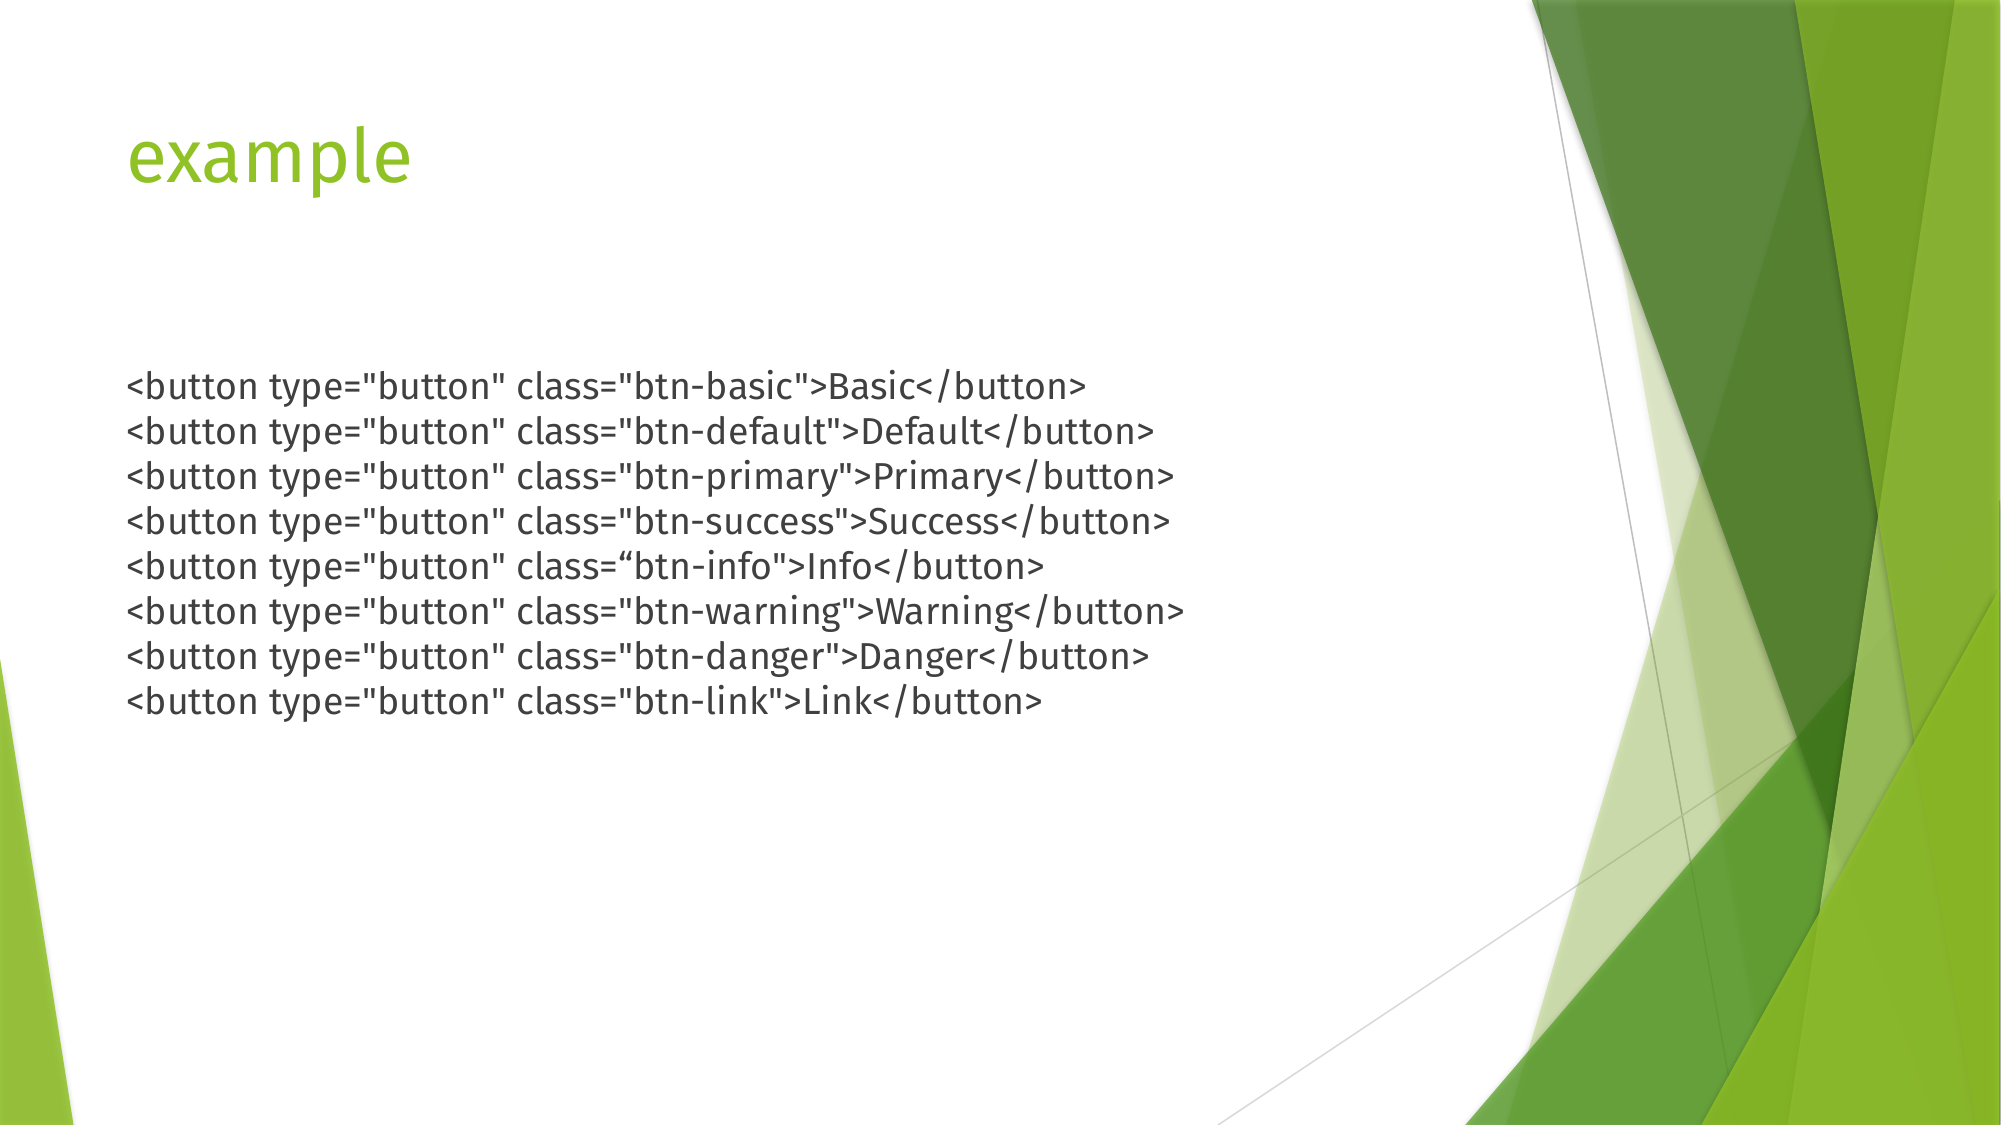

# example
<button type="button" class="btn-basic">Basic</button>
<button type="button" class="btn-default">Default</button>
<button type="button" class="btn-primary">Primary</button>
<button type="button" class="btn-success">Success</button>
<button type="button" class=“btn-info">Info</button>
<button type="button" class="btn-warning">Warning</button>
<button type="button" class="btn-danger">Danger</button>
<button type="button" class="btn-link">Link</button>